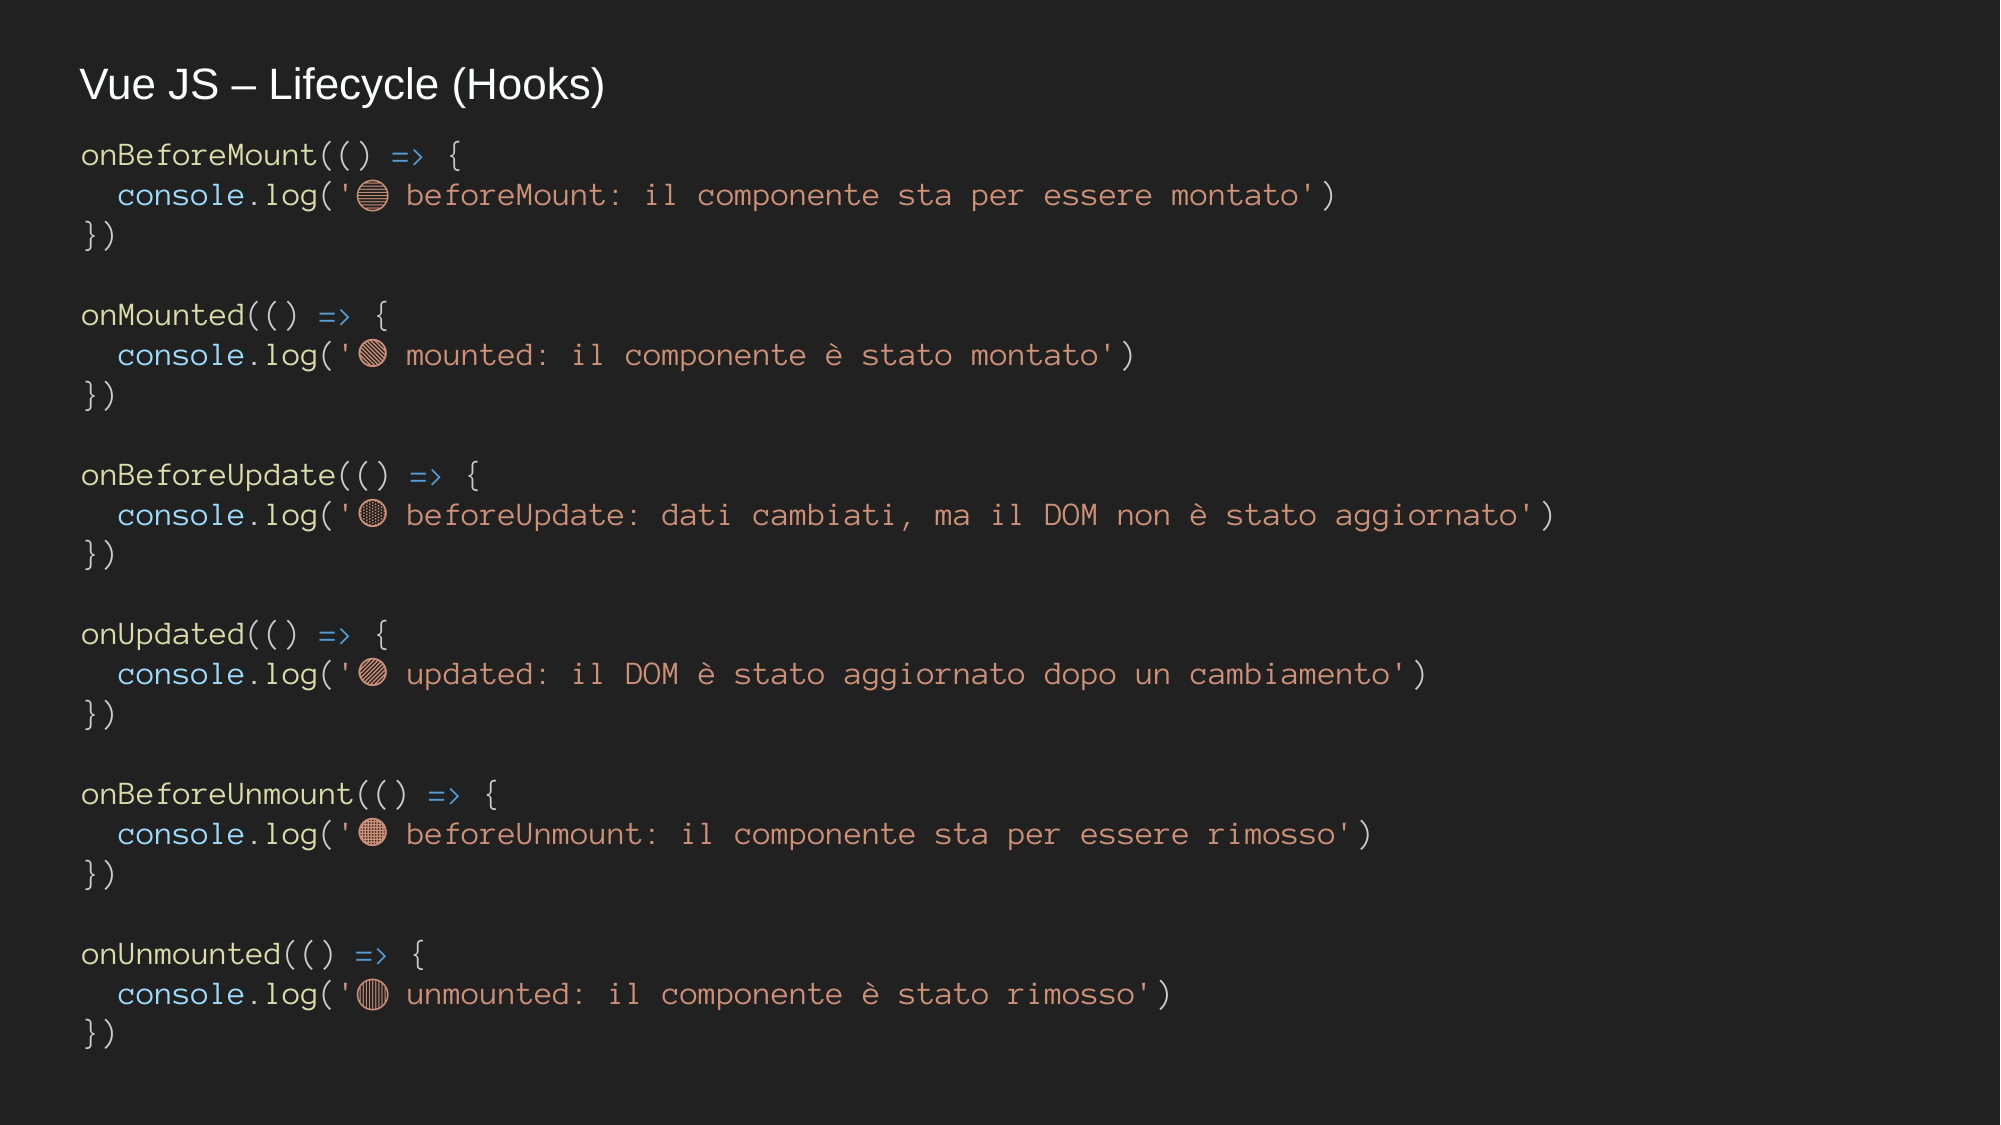

Vue JS – Lifecycle (Hooks)
onBeforeMount(() => {
  console.log('🔵 beforeMount: il componente sta per essere montato')
})
onMounted(() => {
  console.log('🟢 mounted: il componente è stato montato')
})
onBeforeUpdate(() => {
  console.log('🟡 beforeUpdate: dati cambiati, ma il DOM non è stato aggiornato')
})
onUpdated(() => {
  console.log('🟣 updated: il DOM è stato aggiornato dopo un cambiamento')
})
onBeforeUnmount(() => {
  console.log('🟠 beforeUnmount: il componente sta per essere rimosso')
})
onUnmounted(() => {
  console.log('🔴 unmounted: il componente è stato rimosso')
})